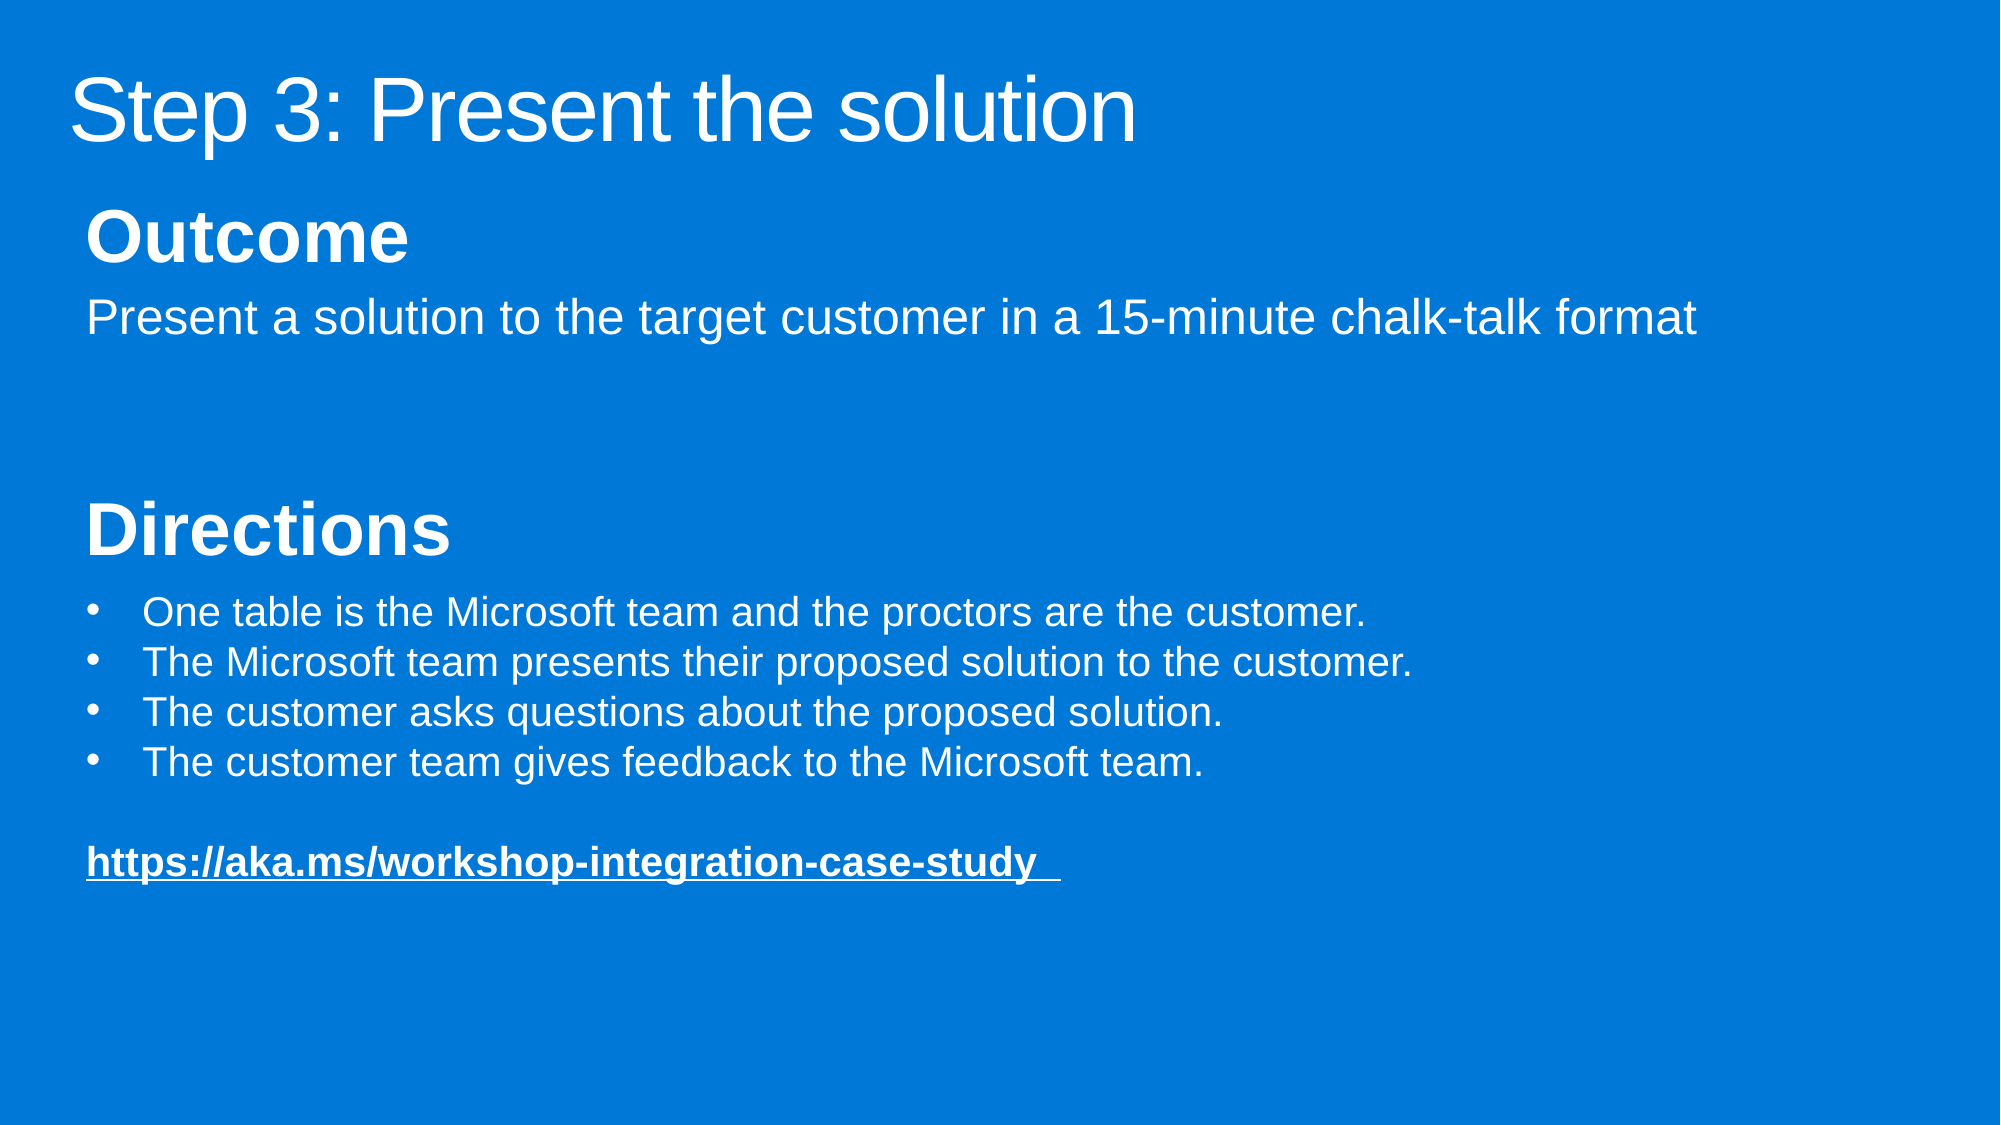

# Step 3: Present the solution
Outcome
Present a solution to the target customer in a 15-minute chalk-talk format

Directions
One table is the Microsoft team and the proctors are the customer.
The Microsoft team presents their proposed solution to the customer.
The customer asks questions about the proposed solution.
The customer team gives feedback to the Microsoft team.

https://aka.ms/workshop-integration-case-study